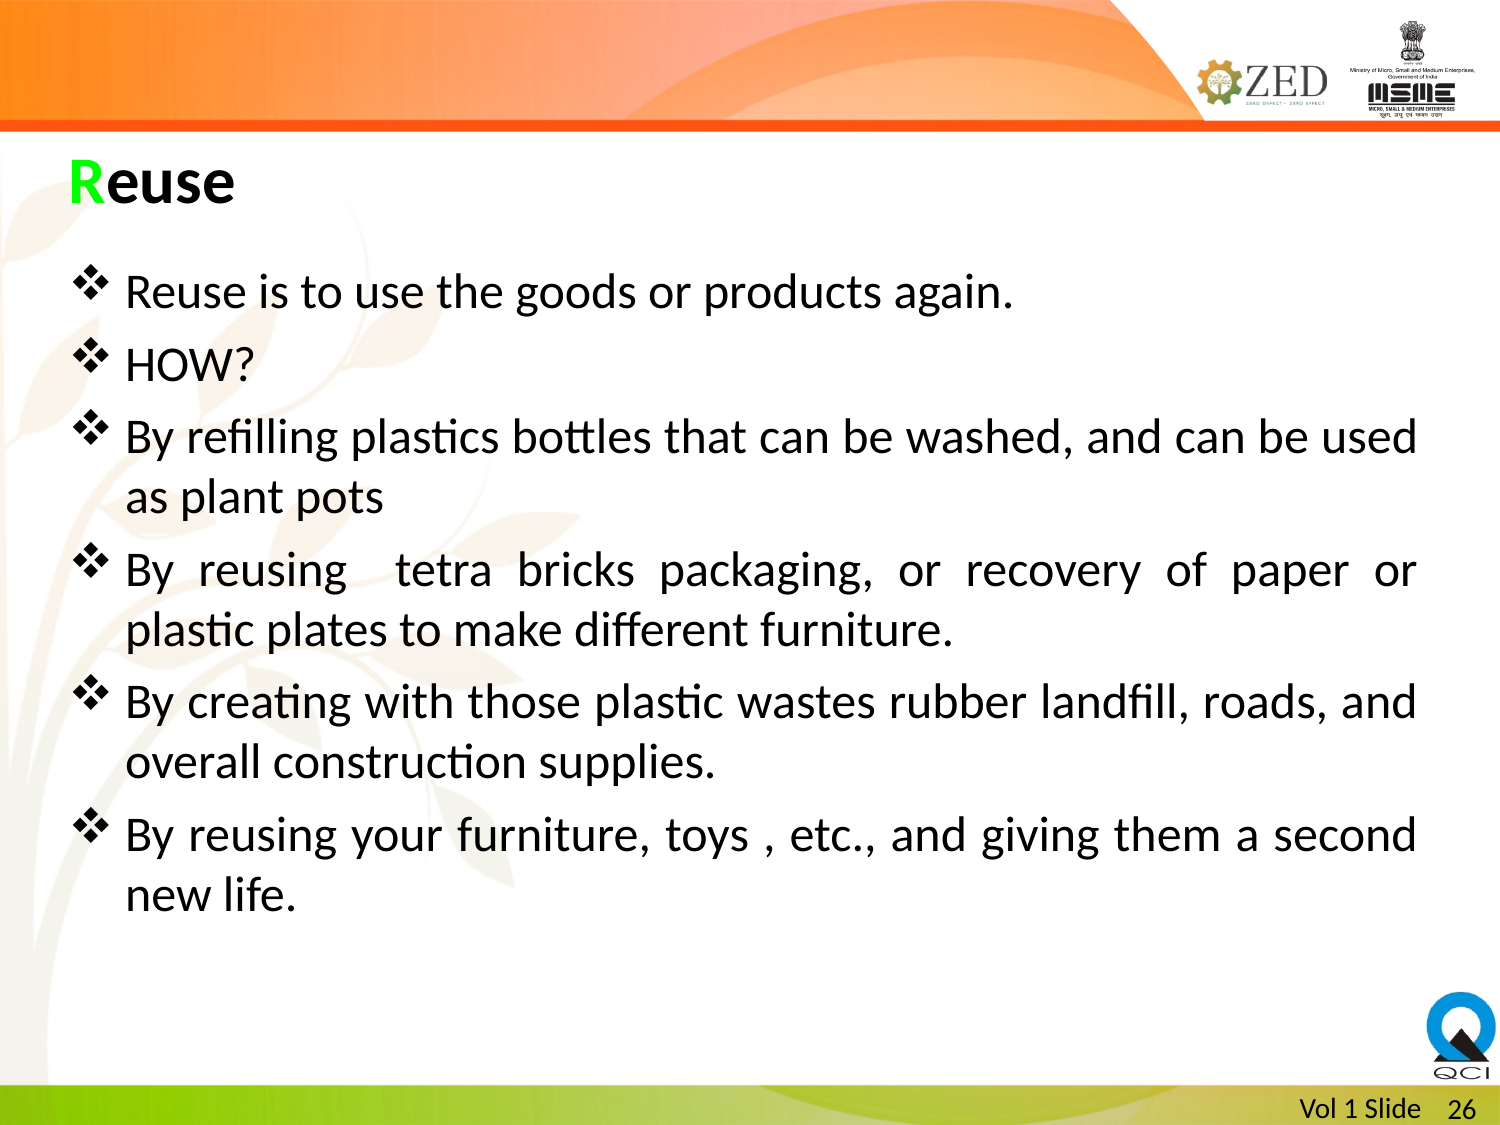

# Reuse
Reuse is to use the goods or products again.
HOW?
By refilling plastics bottles that can be washed, and can be used as plant pots
By reusing  tetra bricks packaging, or recovery of paper or plastic plates to make different furniture.
By creating with those plastic wastes rubber landfill, roads, and overall construction supplies.
By reusing your furniture, toys , etc., and giving them a second new life.